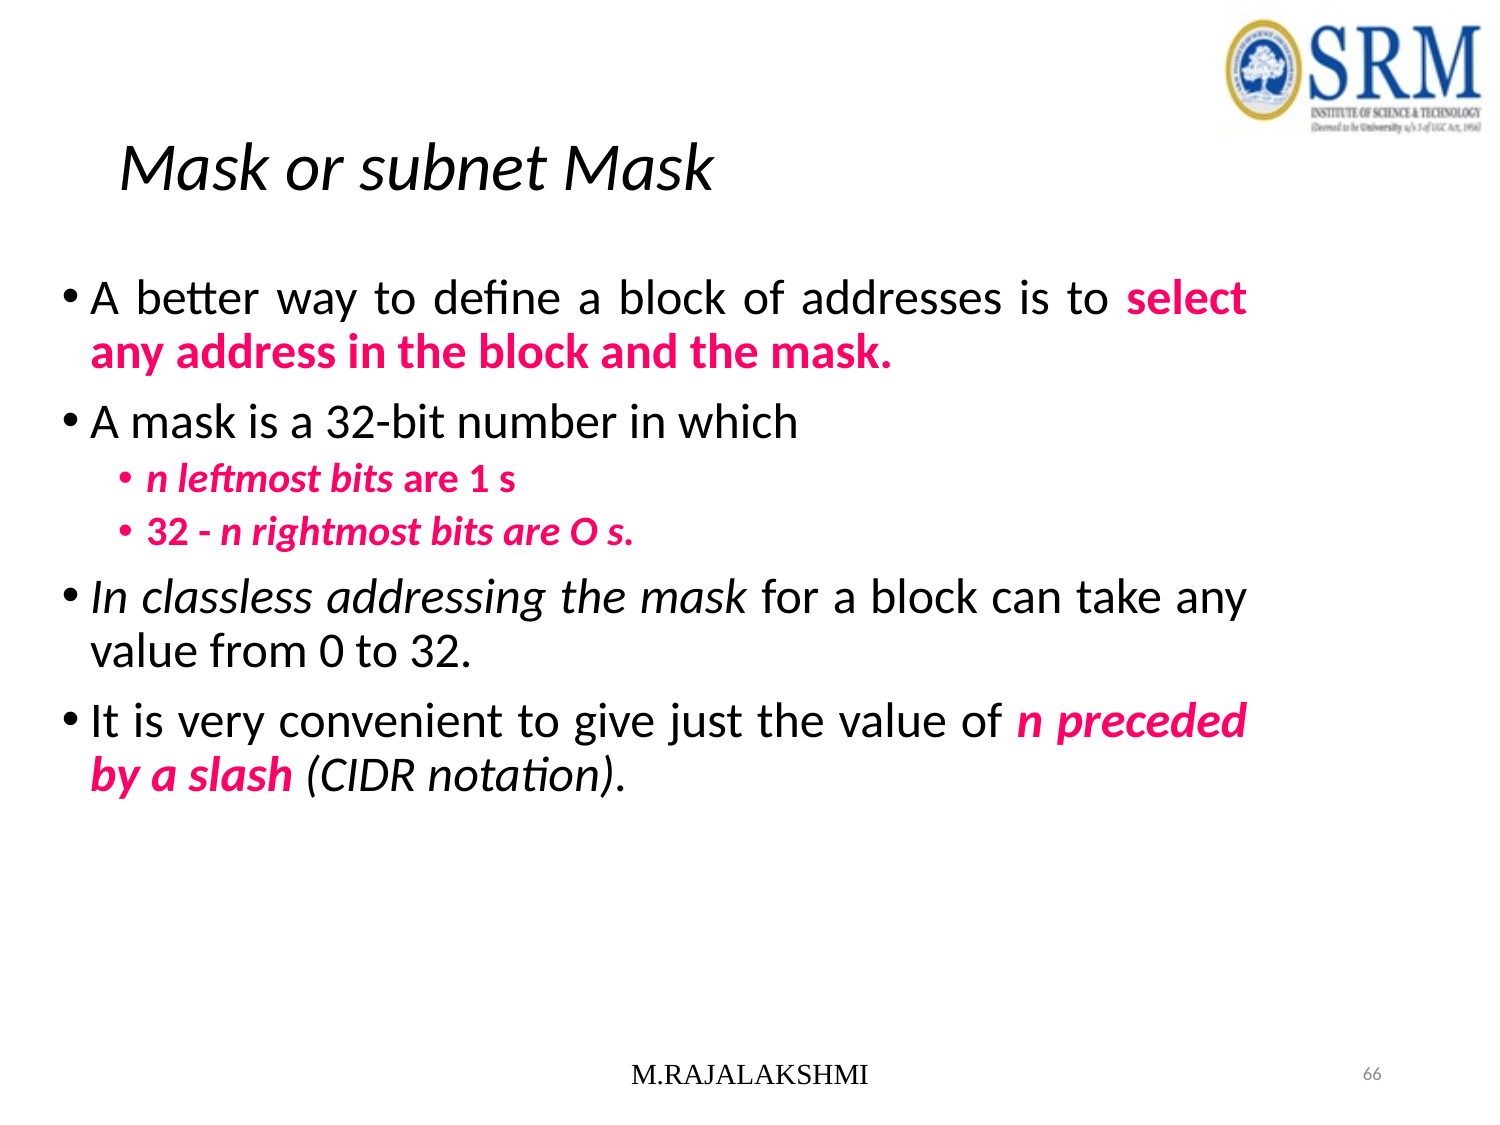

# Mask or subnet Mask
A better way to define a block of addresses is to select any address in the block and the mask.
A mask is a 32-bit number in which
n leftmost bits are 1 s
32 - n rightmost bits are O s.
In classless addressing the mask for a block can take any value from 0 to 32.
It is very convenient to give just the value of n preceded by a slash (CIDR notation).
M.RAJALAKSHMI
66